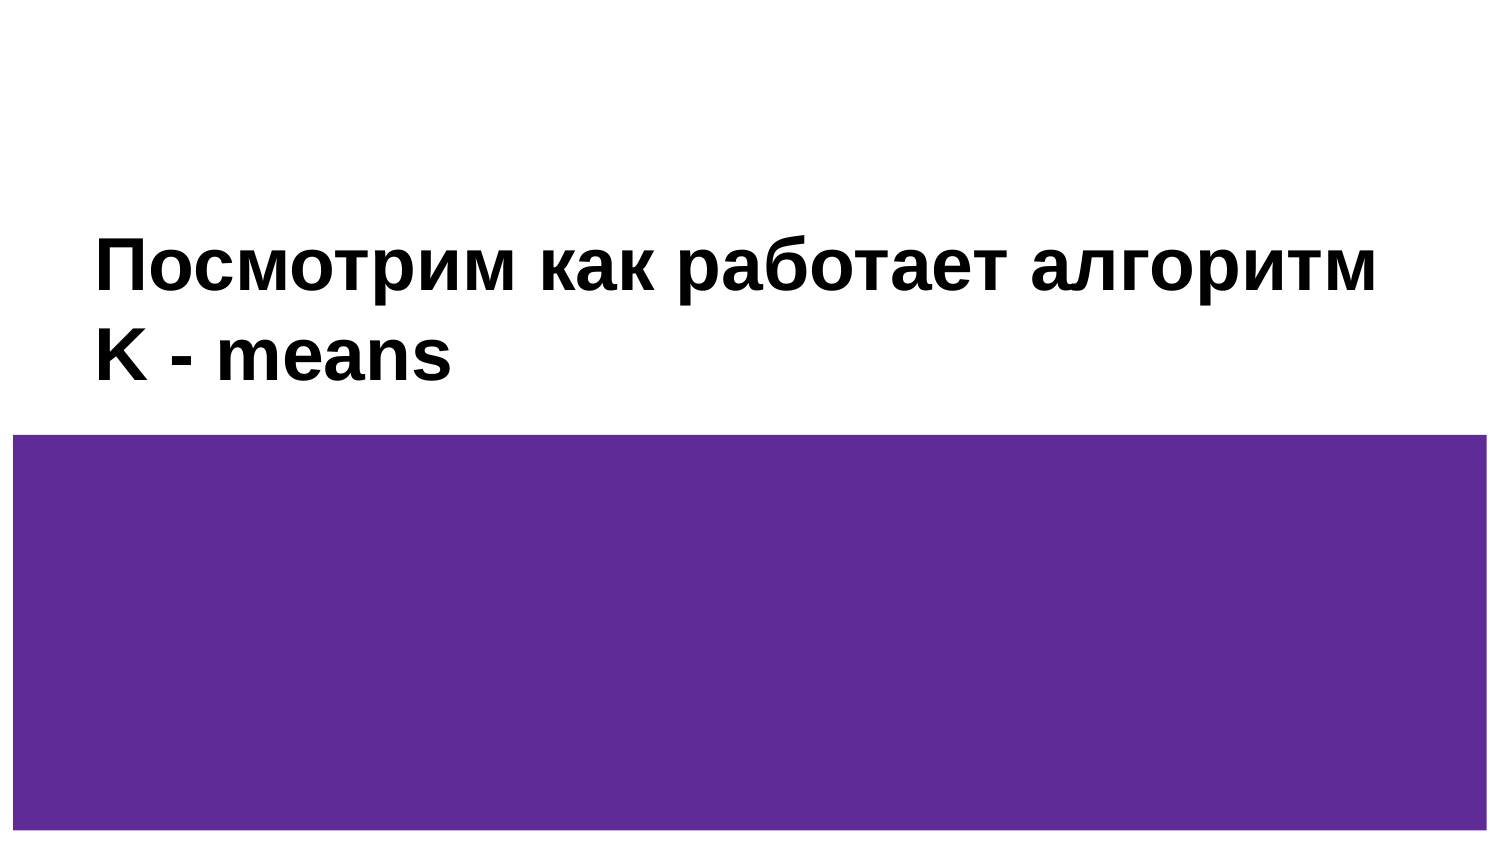

# Посмотрим как работает алгоритм K - means